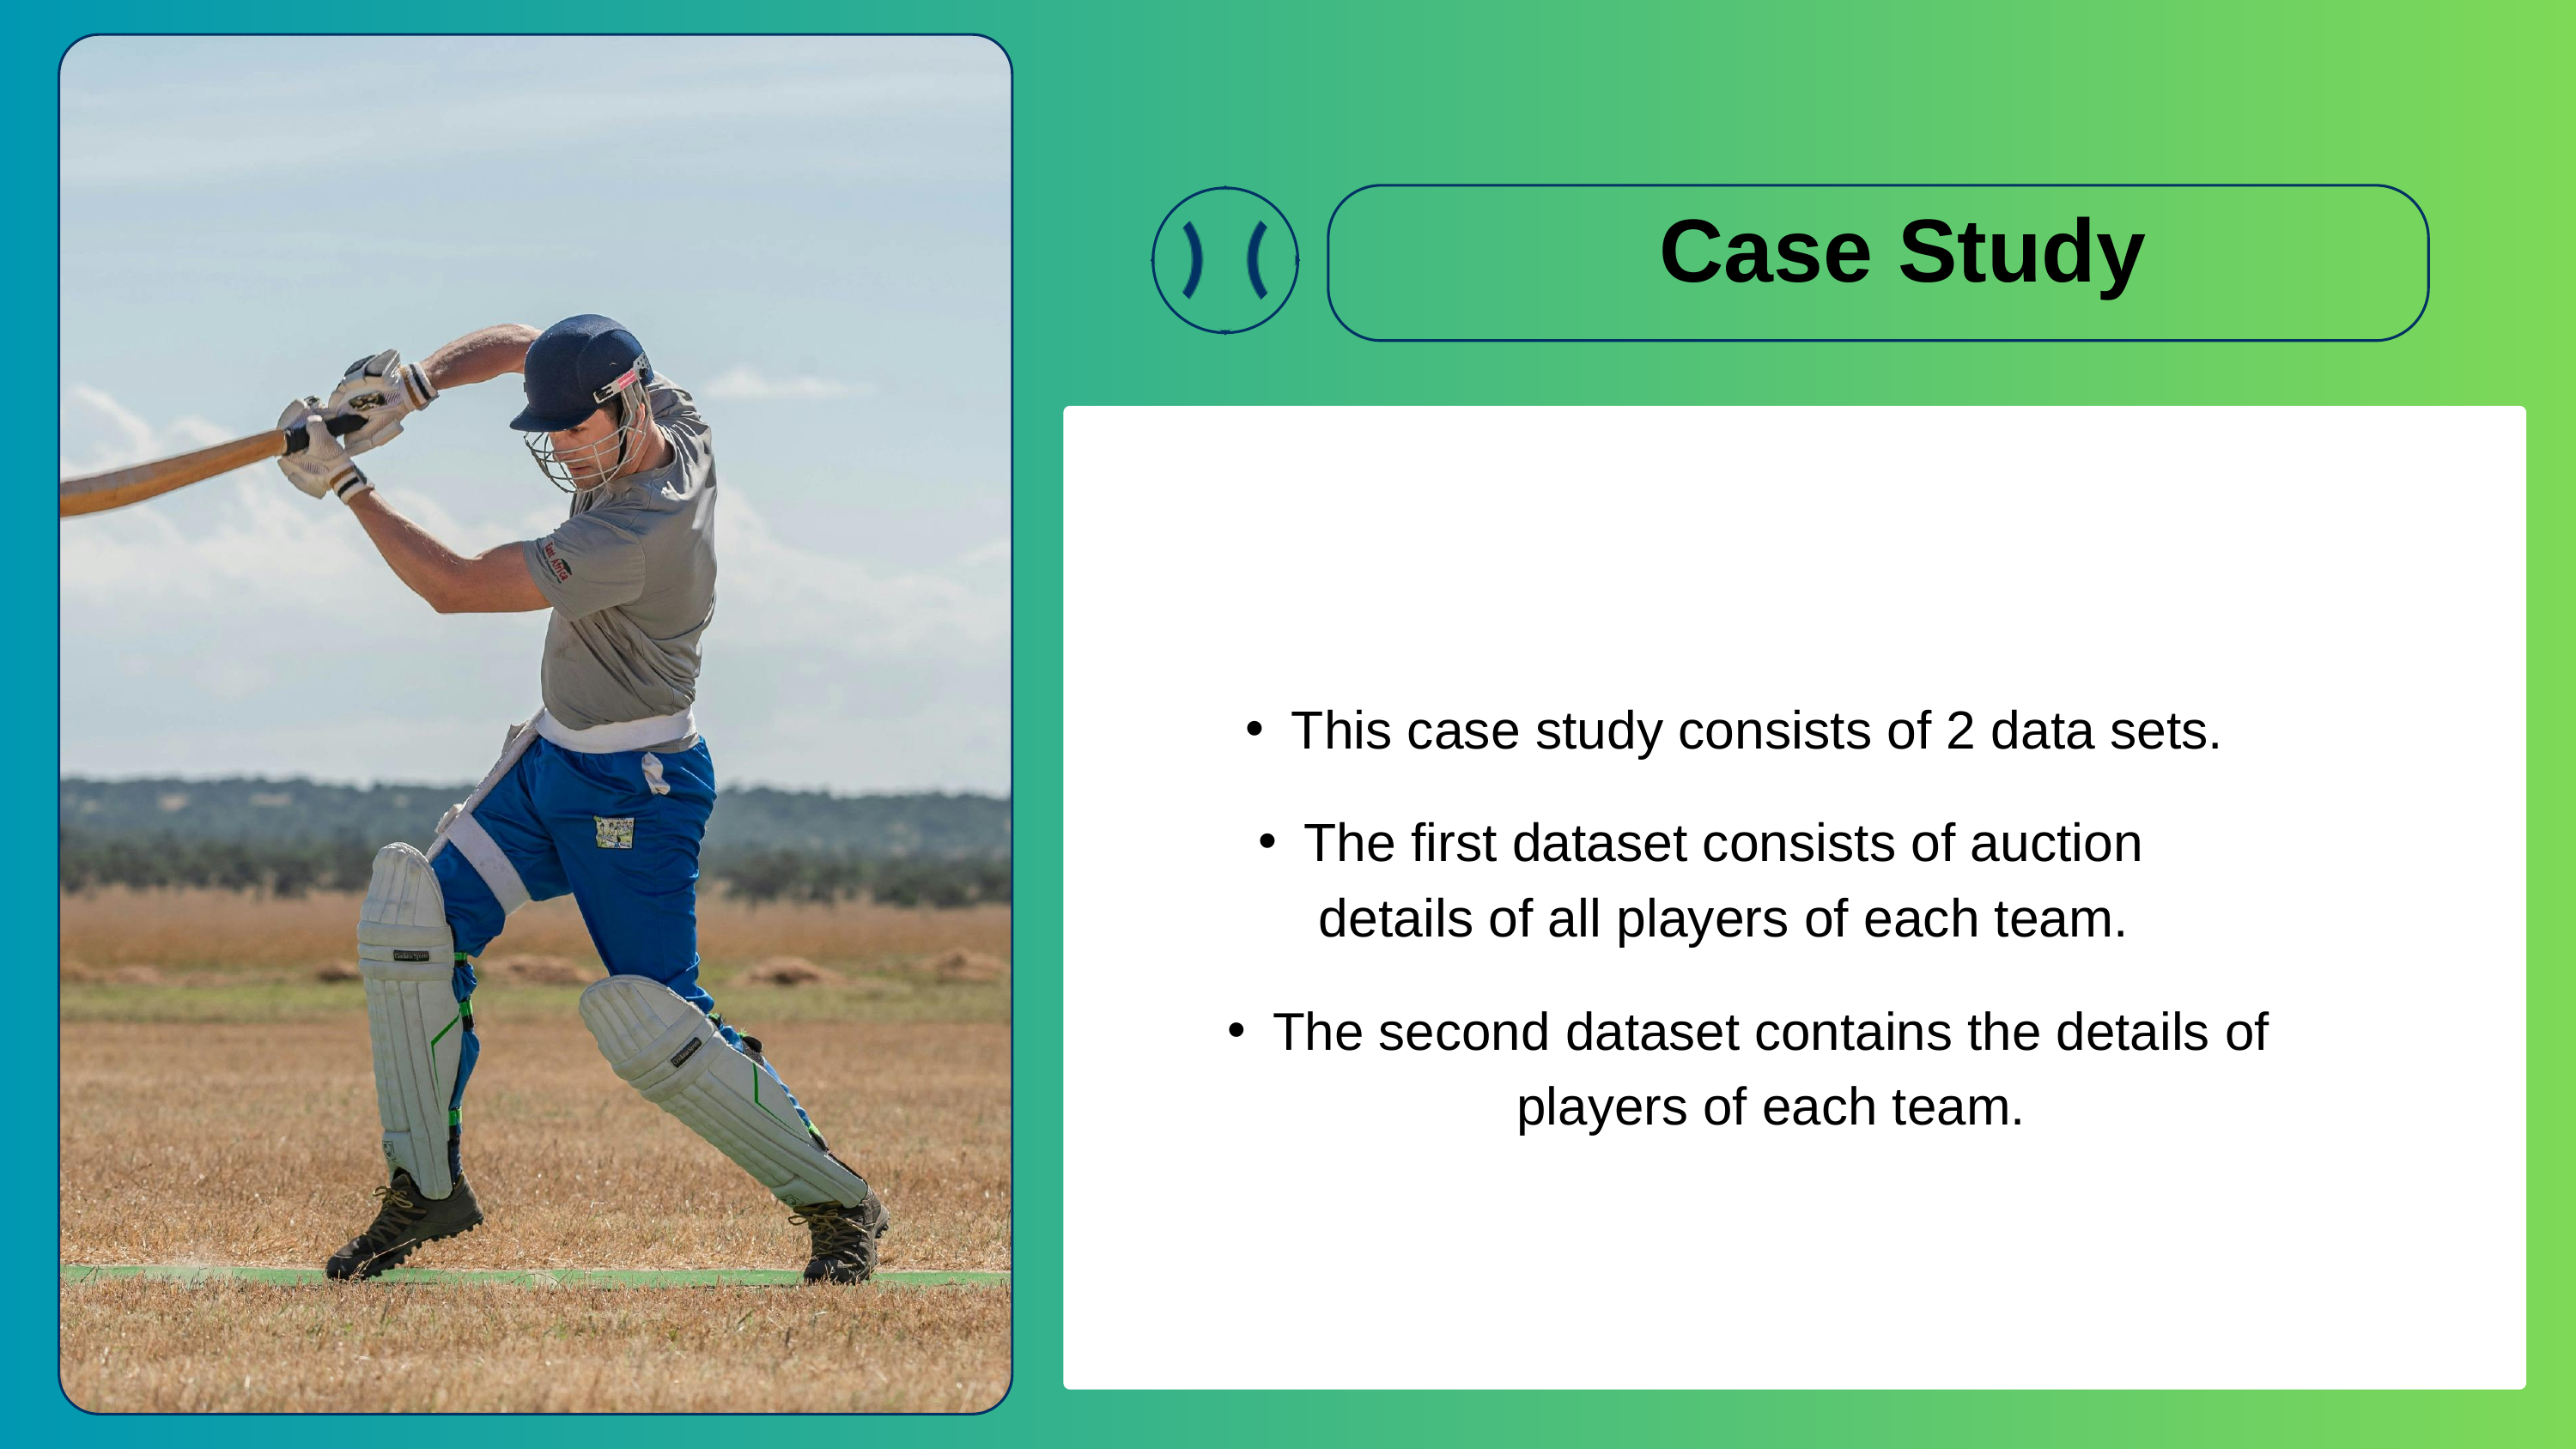

Case Study

This case study consists of 2 data sets.
The first dataset consists of auction details of all players of each team.
The second dataset contains the details of players of each team.
3